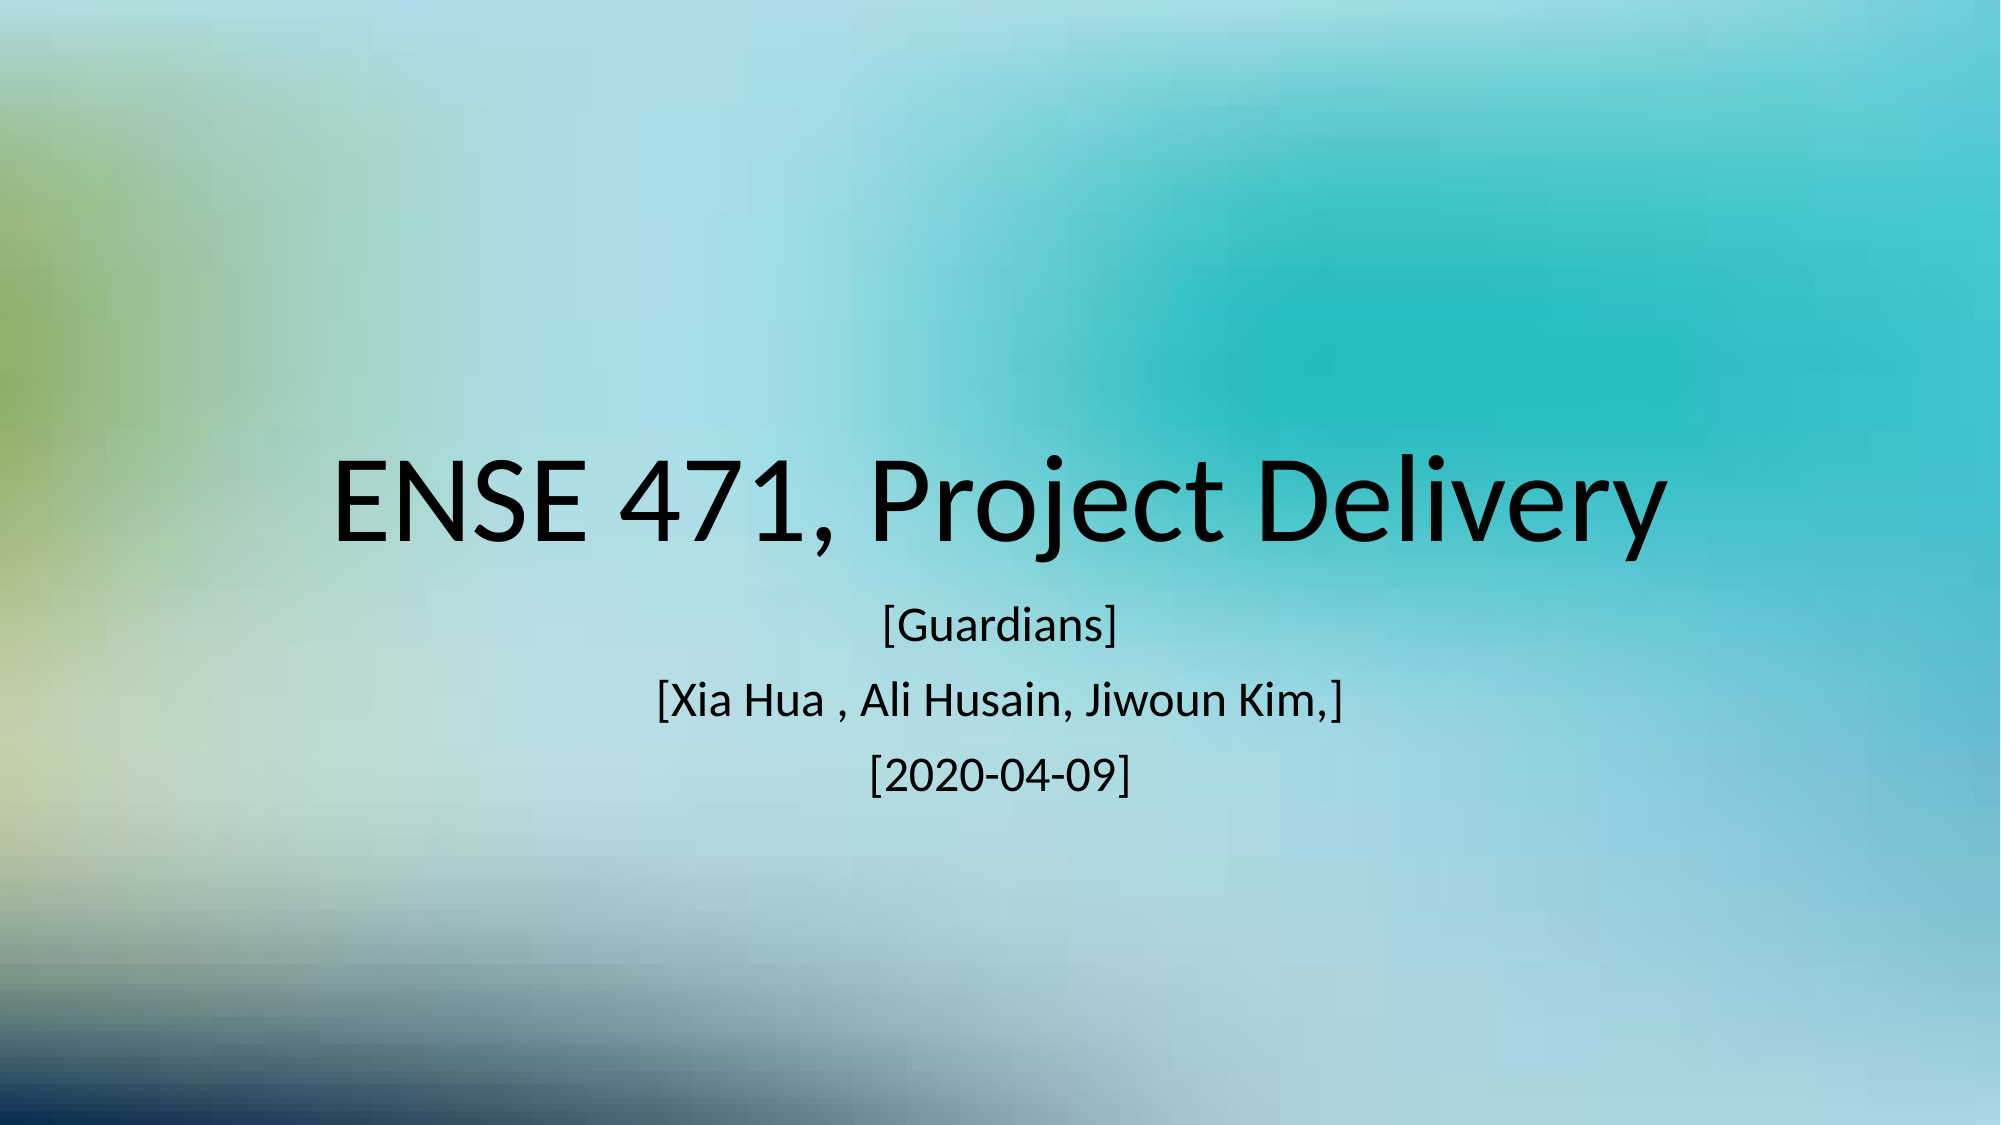

# ENSE 471, Project Delivery
[Guardians]
[Xia Hua , Ali Husain, Jiwoun Kim,]
[2020-04-09]